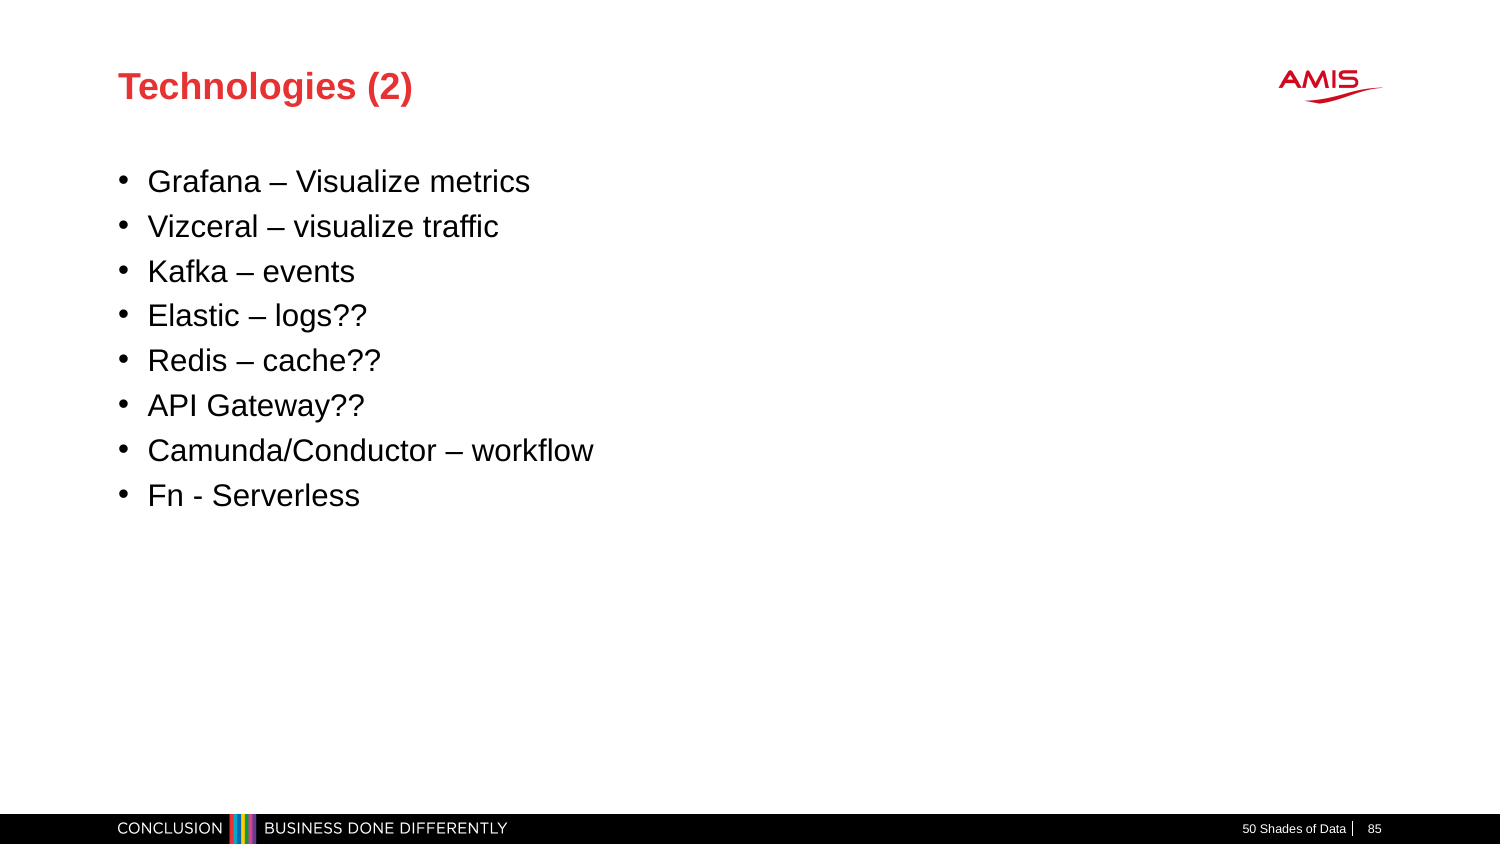

# Technologies (2)
Grafana – Visualize metrics
Vizceral – visualize traffic
Kafka – events
Elastic – logs??
Redis – cache??
API Gateway??
Camunda/Conductor – workflow
Fn - Serverless
50 Shades of Data
85